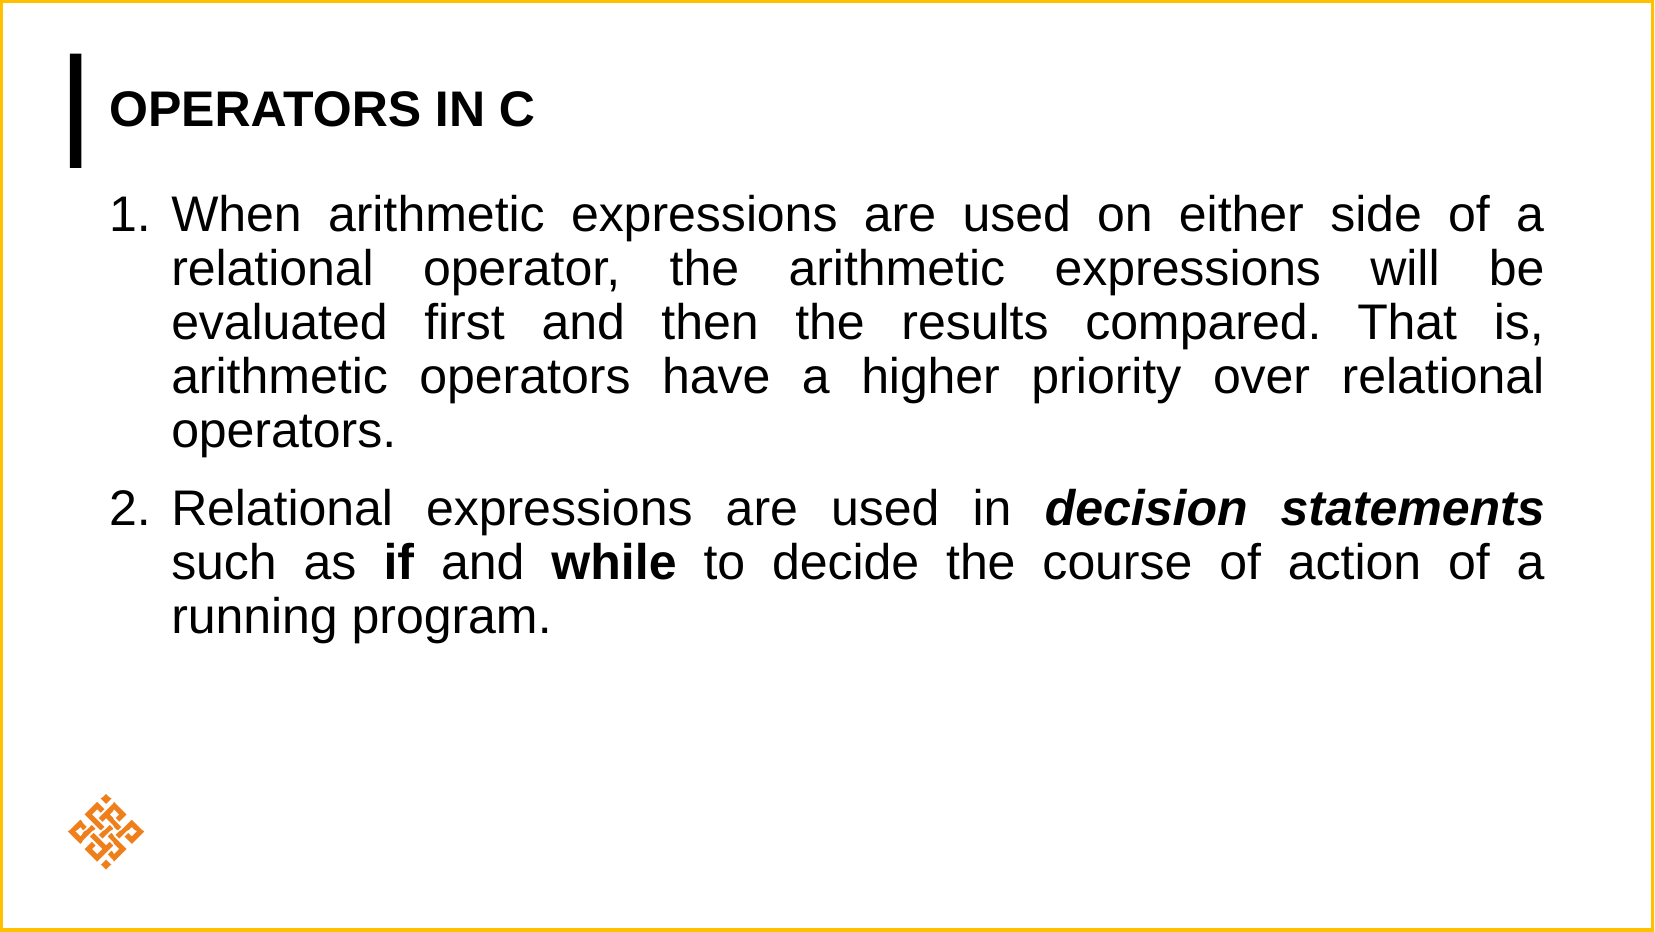

# Operators in c
When arithmetic expressions are used on either side of a relational operator, the arithmetic expressions will be evaluated first and then the results compared. That is, arithmetic operators have a higher priority over relational operators.
Relational expressions are used in decision statements such as if and while to decide the course of action of a running program.